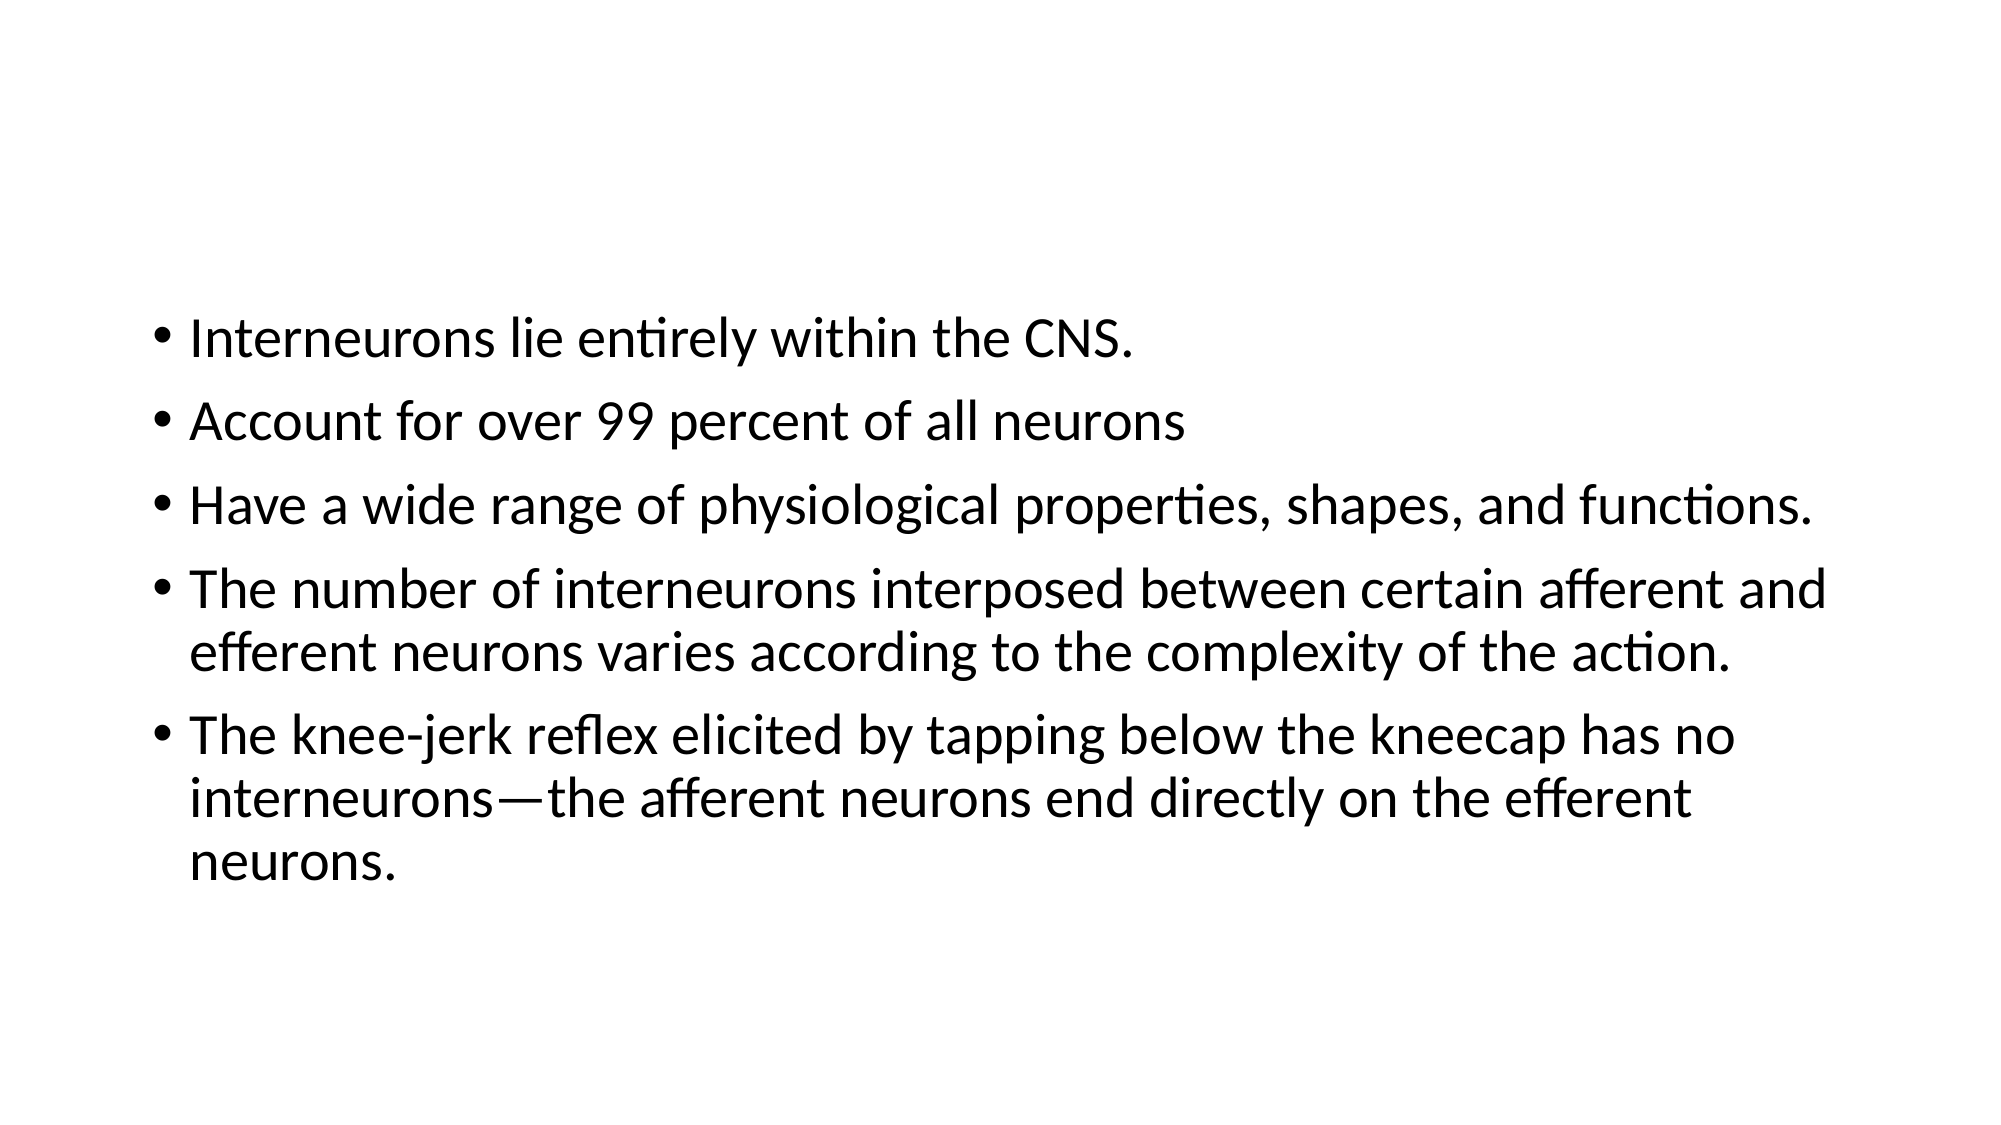

#
Interneurons lie entirely within the CNS.
Account for over 99 percent of all neurons
Have a wide range of physiological properties, shapes, and functions.
The number of interneurons interposed between certain afferent and efferent neurons varies according to the complexity of the action.
The knee-jerk reflex elicited by tapping below the kneecap has no interneurons—the afferent neurons end directly on the efferent neurons.